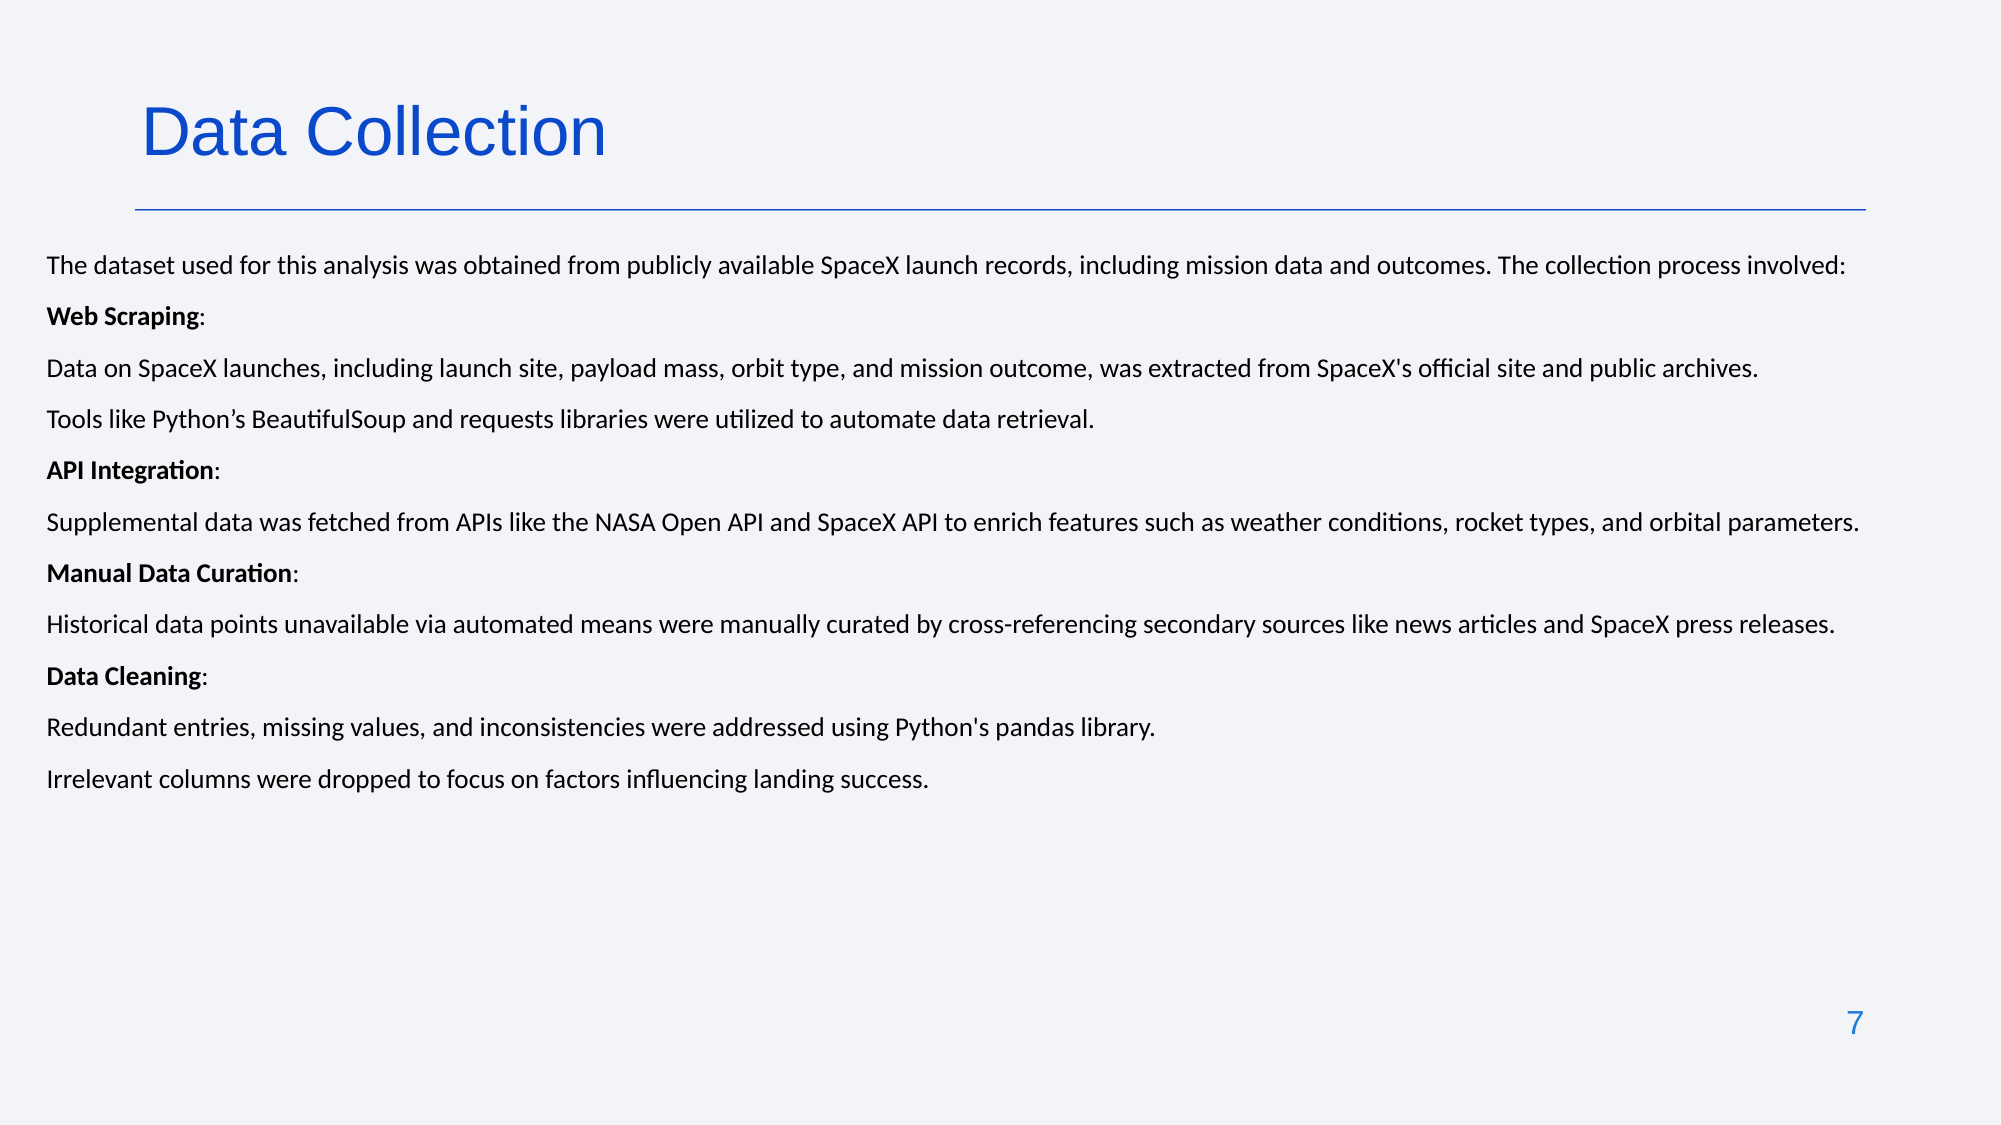

Data Collection
The dataset used for this analysis was obtained from publicly available SpaceX launch records, including mission data and outcomes. The collection process involved:
Web Scraping:
Data on SpaceX launches, including launch site, payload mass, orbit type, and mission outcome, was extracted from SpaceX's official site and public archives.
Tools like Python’s BeautifulSoup and requests libraries were utilized to automate data retrieval.
API Integration:
Supplemental data was fetched from APIs like the NASA Open API and SpaceX API to enrich features such as weather conditions, rocket types, and orbital parameters.
Manual Data Curation:
Historical data points unavailable via automated means were manually curated by cross-referencing secondary sources like news articles and SpaceX press releases.
Data Cleaning:
Redundant entries, missing values, and inconsistencies were addressed using Python's pandas library.
Irrelevant columns were dropped to focus on factors influencing landing success.
7